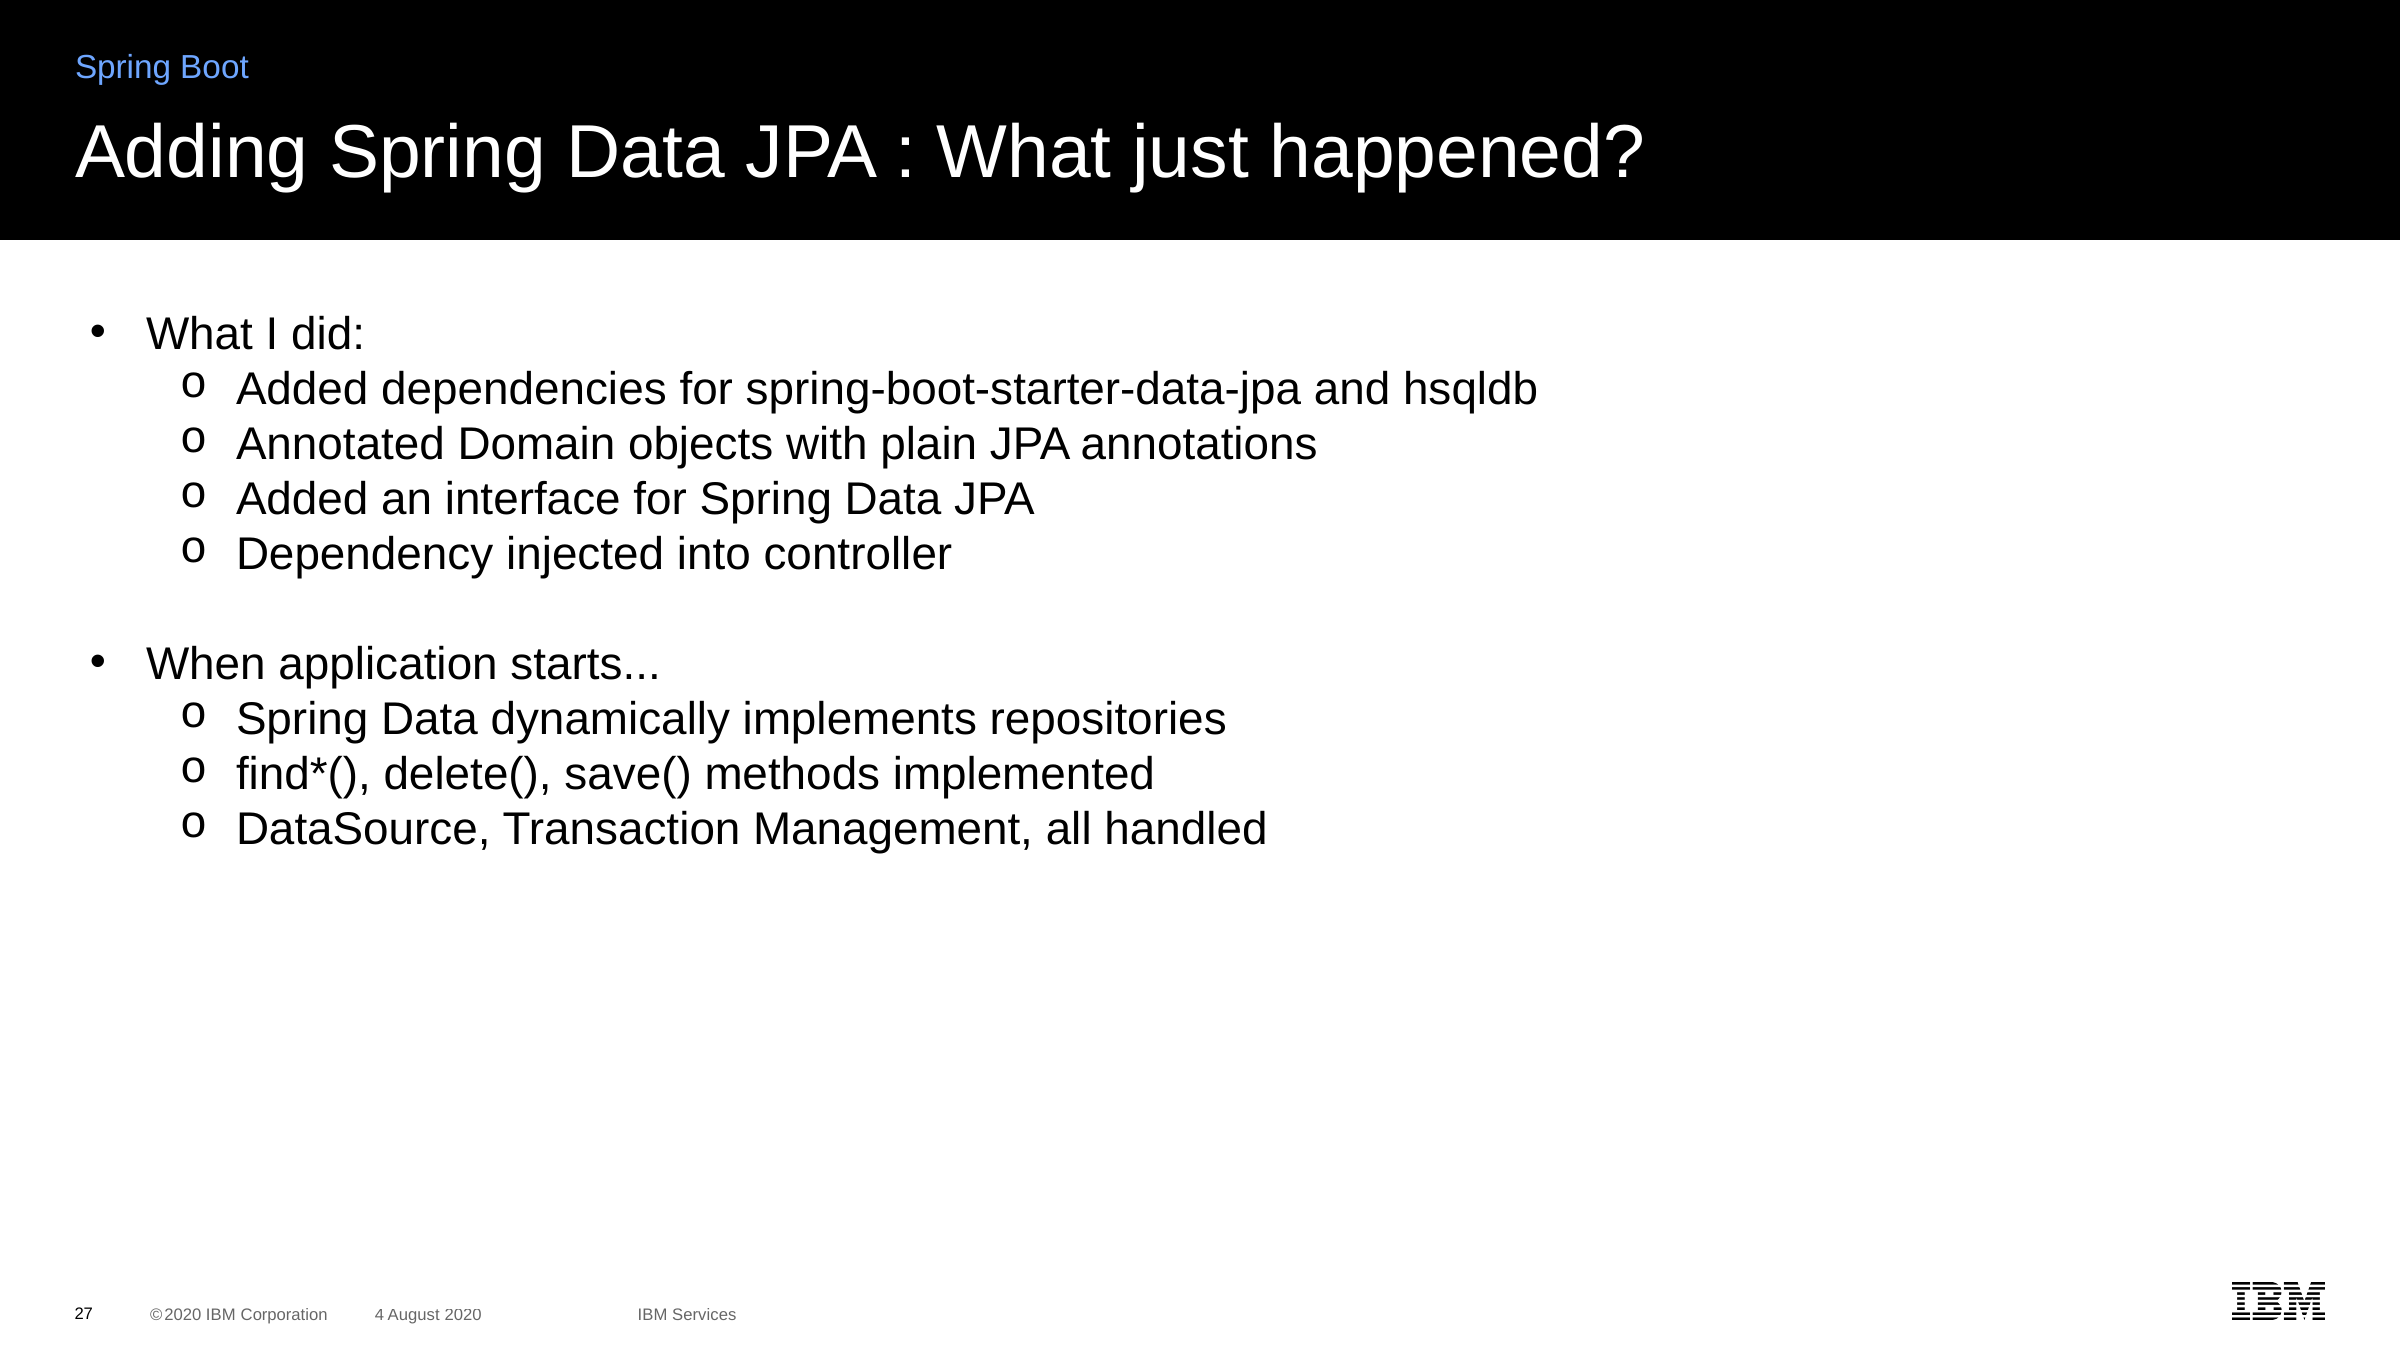

Spring Boot
# Adding Spring Data JPA : What just happened?
What I did:
Added dependencies for spring-boot-starter-data-jpa and hsqldb
Annotated Domain objects with plain JPA annotations
Added an interface for Spring Data JPA
Dependency injected into controller

When application starts...
Spring Data dynamically implements repositories
find*(), delete(), save() methods implemented
DataSource, Transaction Management, all handled